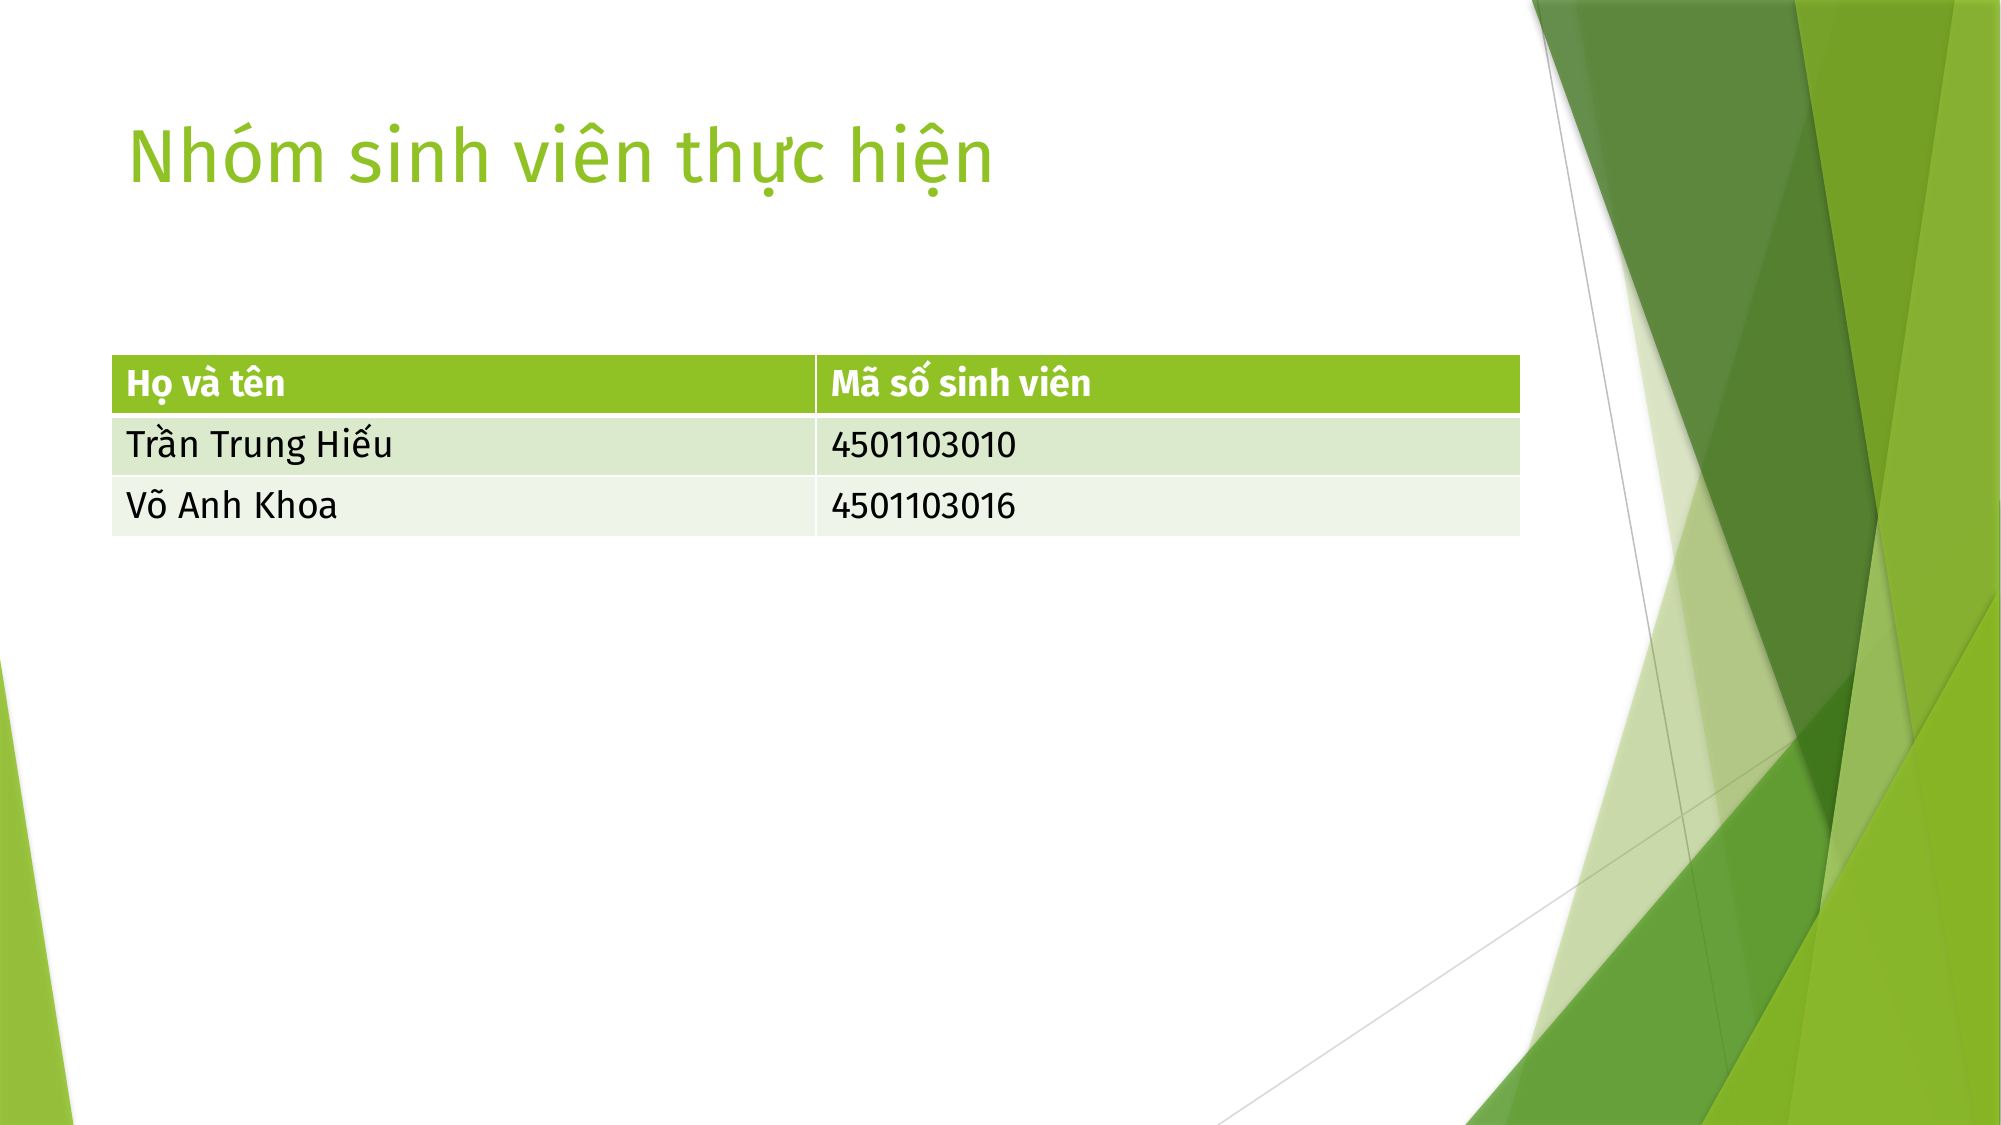

# Nhóm sinh viên thực hiện
| Họ và tên | Mã số sinh viên |
| --- | --- |
| Trần Trung Hiếu | 4501103010 |
| Võ Anh Khoa | 4501103016 |